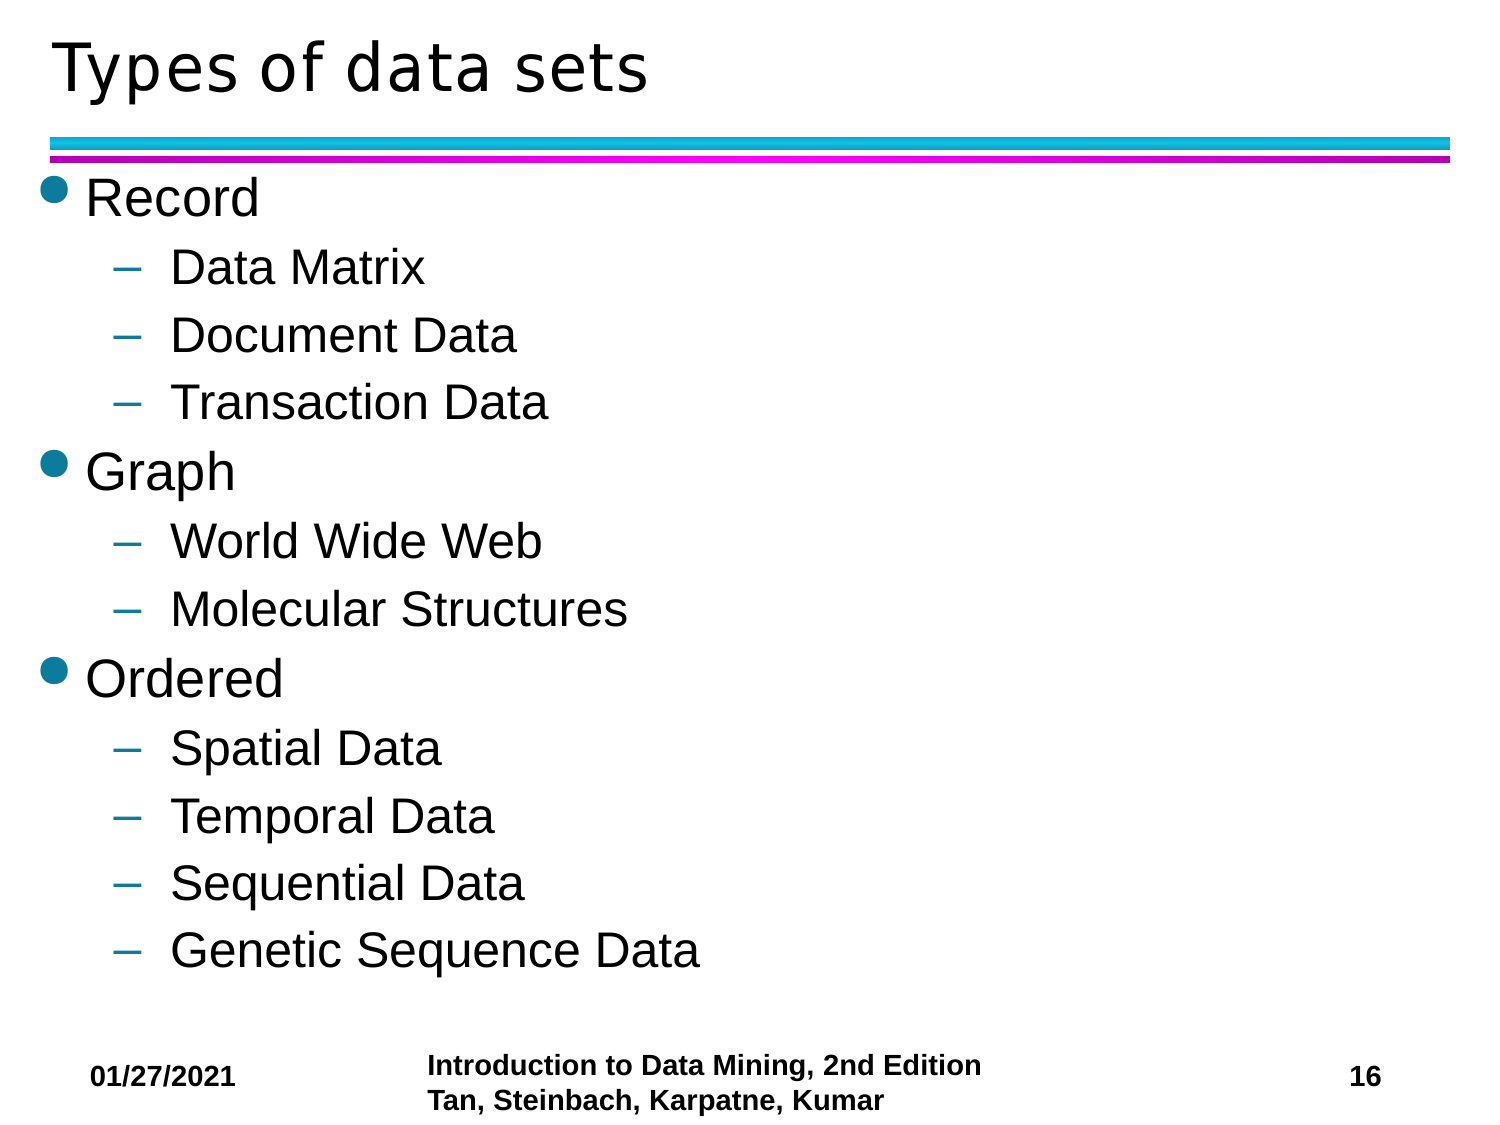

Types of data sets
Record
Data Matrix
Document Data
Transaction Data
Graph
World Wide Web
Molecular Structures
Ordered
Spatial Data
Temporal Data
Sequential Data
Genetic Sequence Data